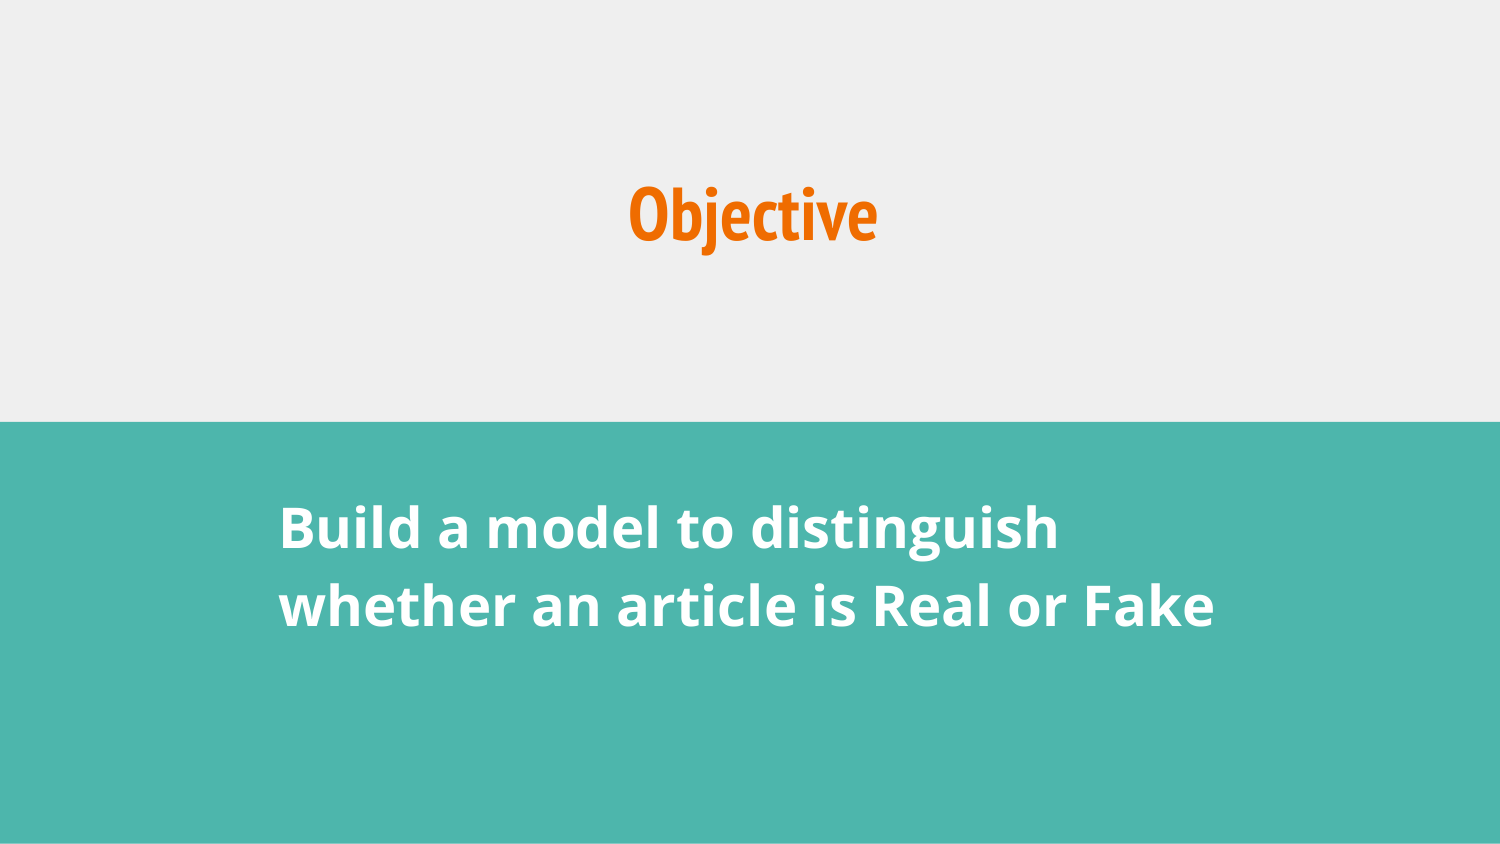

# Objective
Build a model to distinguish whether an article is Real or Fake